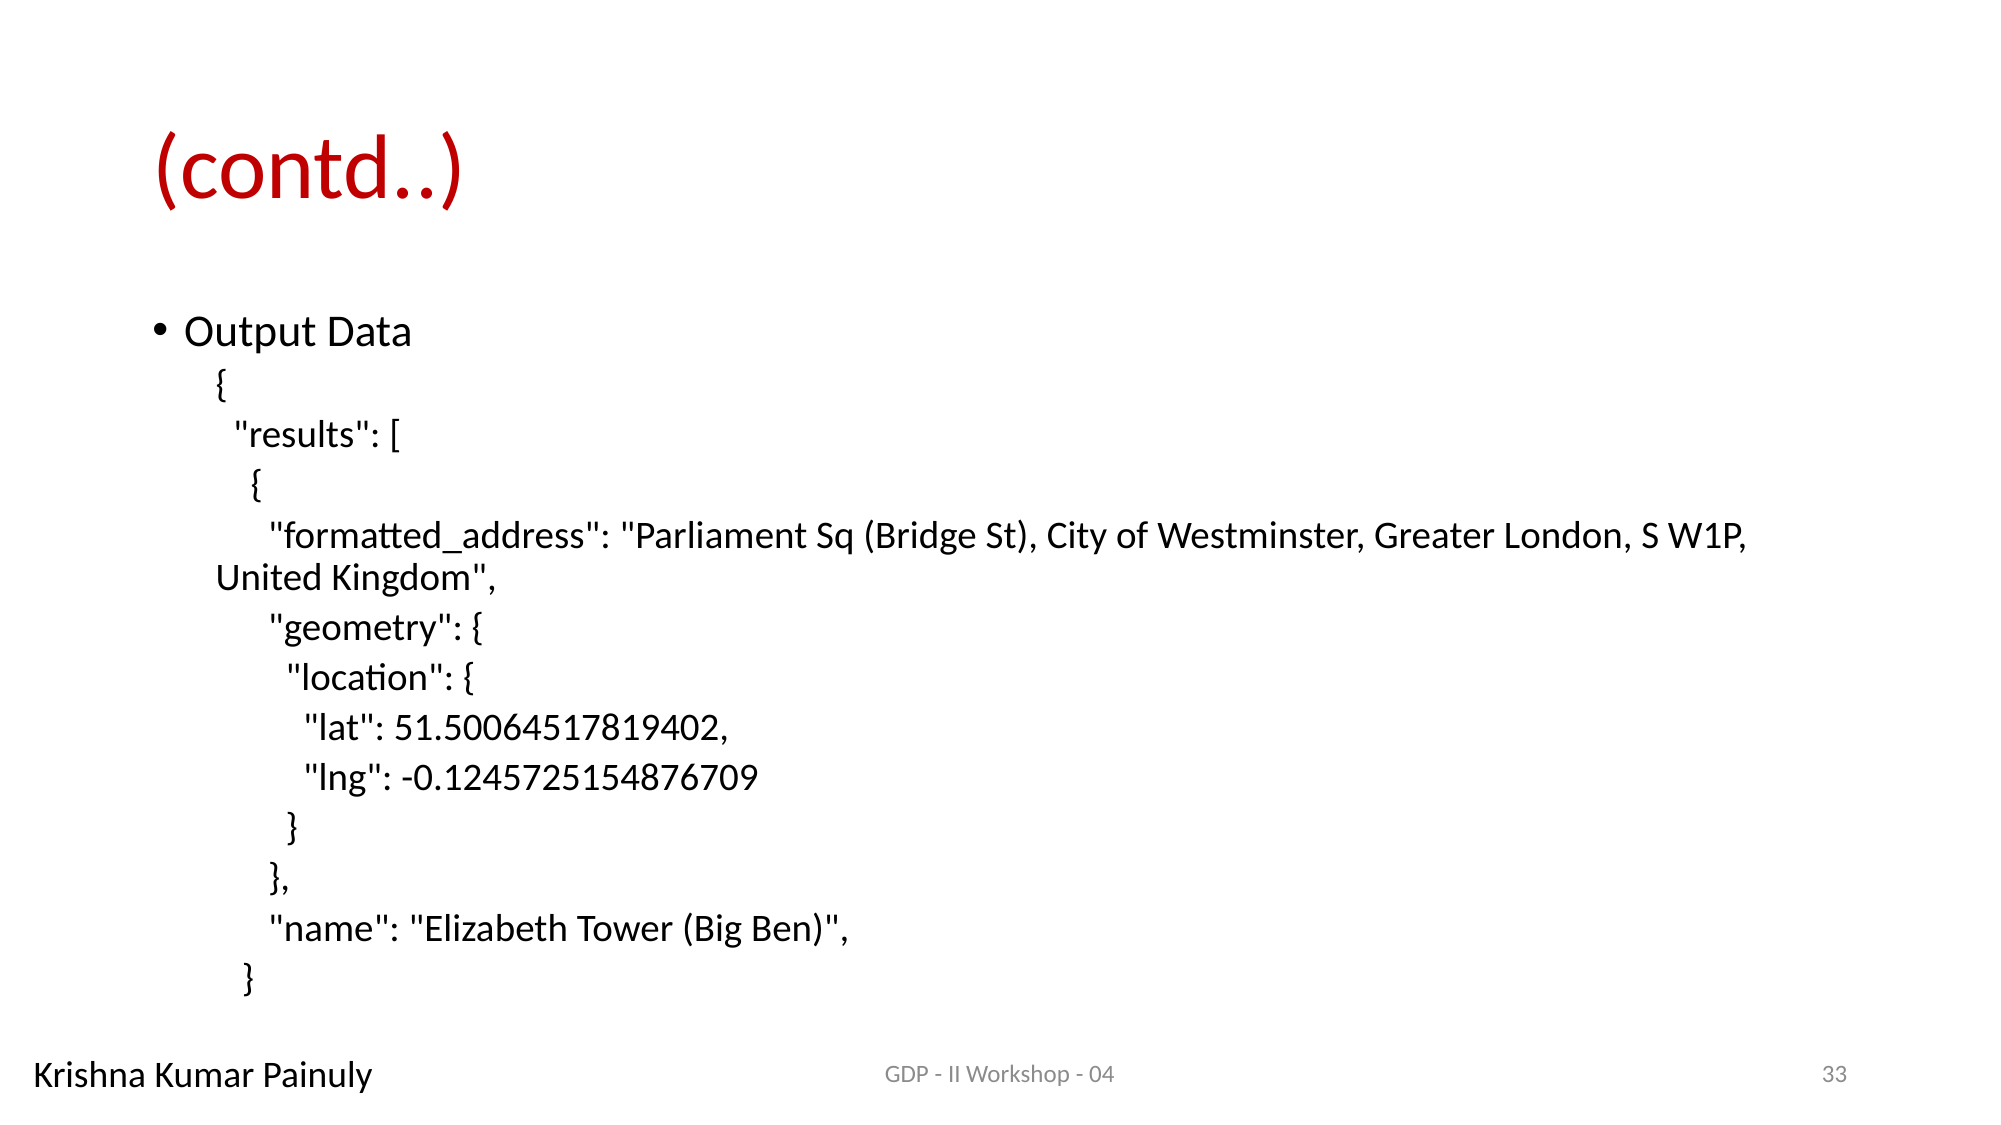

# (contd..)
Output Data
{
  "results": [
    {
      "formatted_address": "Parliament Sq (Bridge St), City of Westminster, Greater London, S W1P, United Kingdom",
      "geometry": {
        "location": {
          "lat": 51.50064517819402,
          "lng": -0.1245725154876709
        }
      },
      "name": "Elizabeth Tower (Big Ben)",
   }
Krishna Kumar Painuly
GDP - II Workshop - 04
33